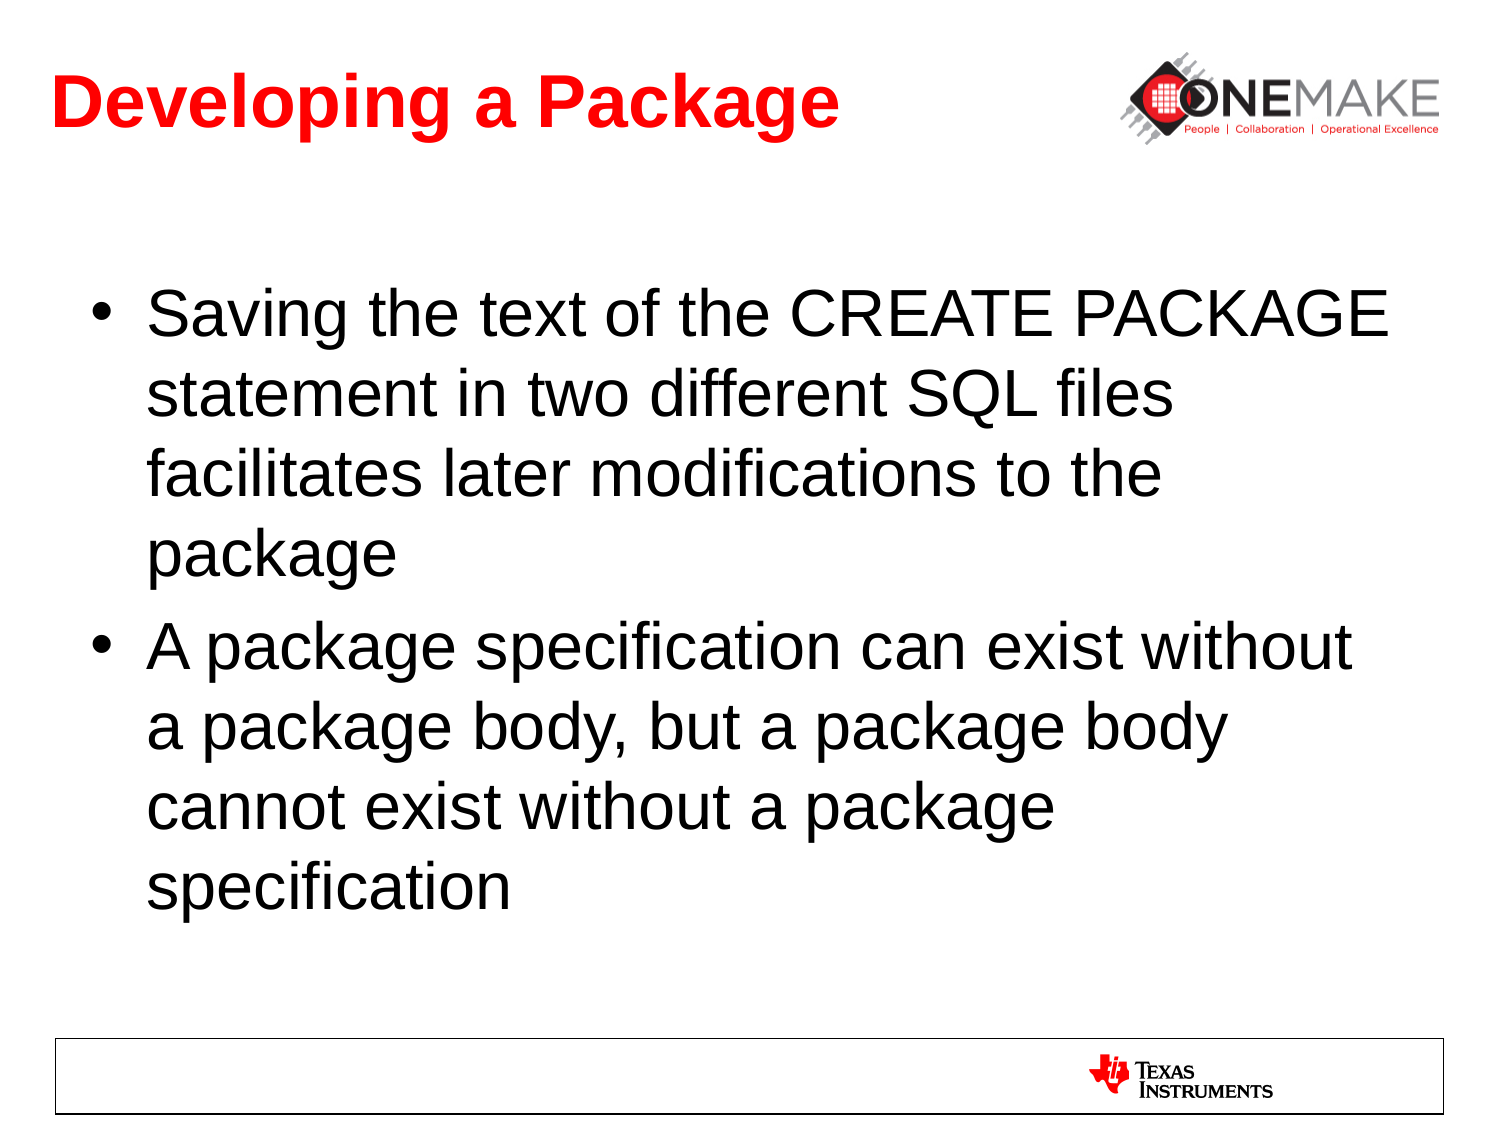

# Developing a Package
Saving the text of the CREATE PACKAGE statement in two different SQL files facilitates later modifications to the package
A package specification can exist without a package body, but a package body cannot exist without a package specification